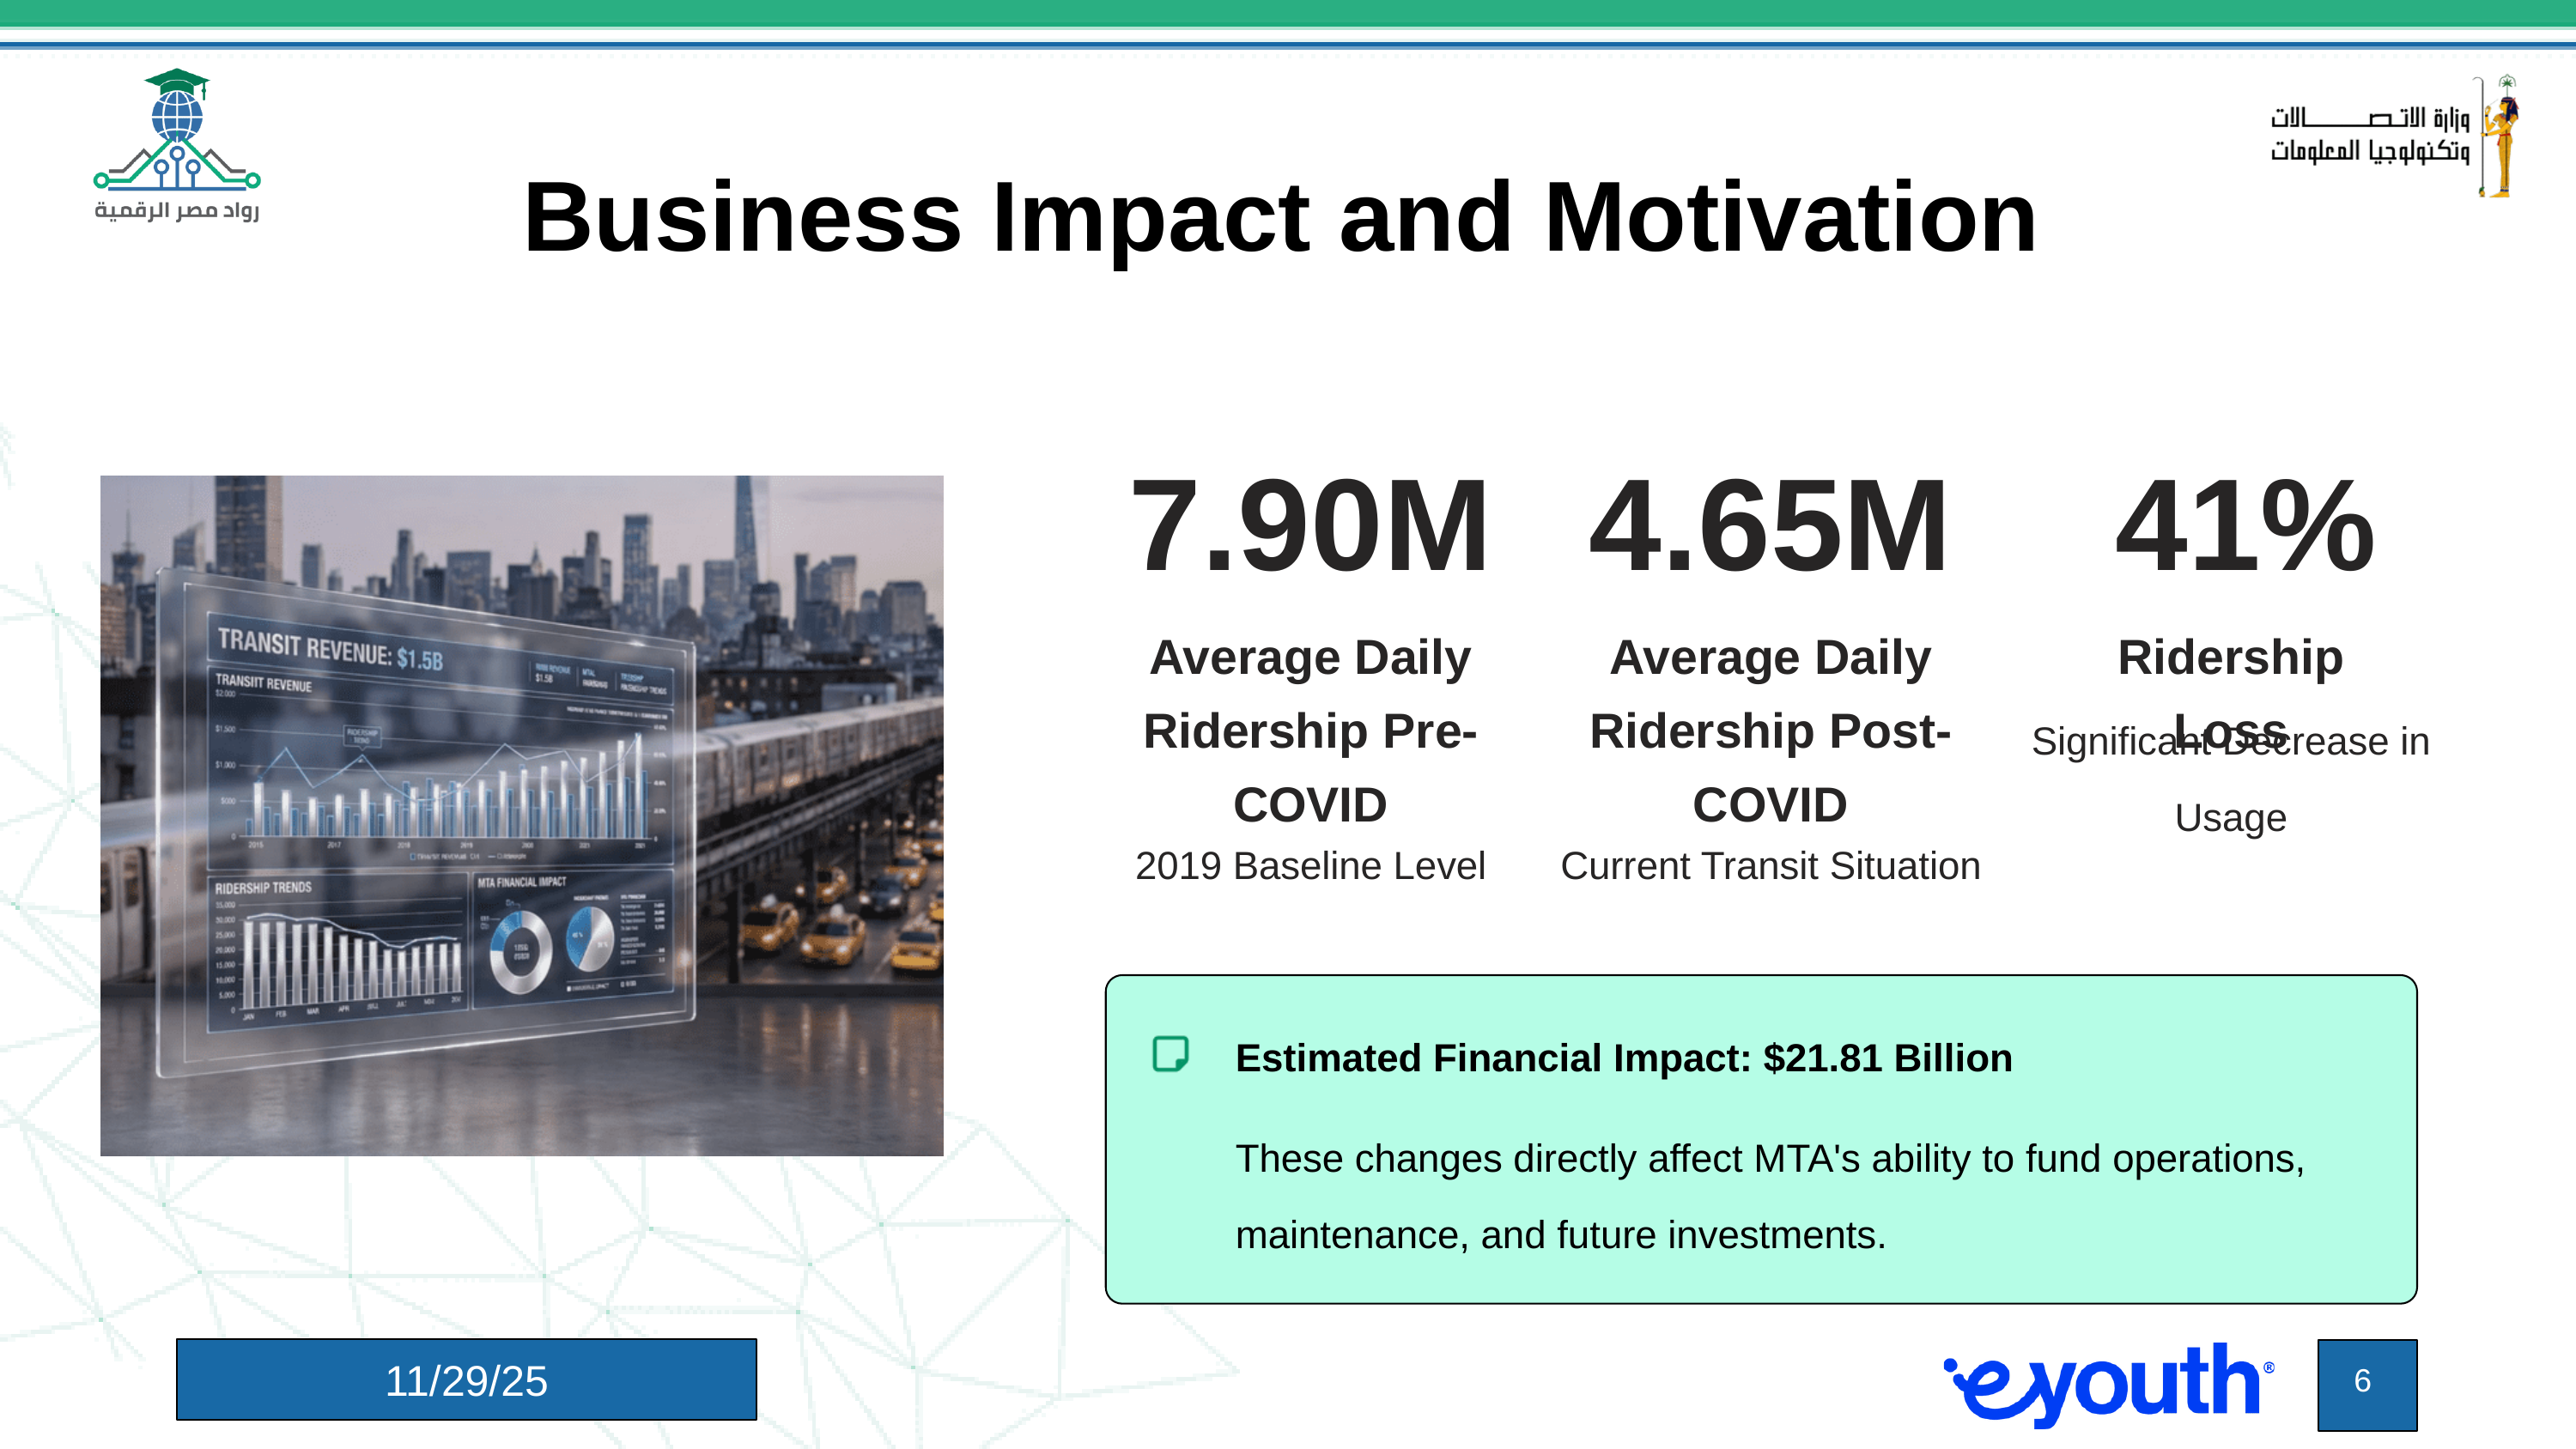

Business Impact and Motivation
7.90M
4.65M
41%

Average Daily Ridership Pre-COVID
Average Daily Ridership Post-COVID
Ridership Loss
Significant Decrease in Usage
2019 Baseline Level
Current Transit Situation

Estimated Financial Impact: $21.81 Billion

These changes directly affect MTA's ability to fund operations, maintenance, and future investments.

11/29/25

6